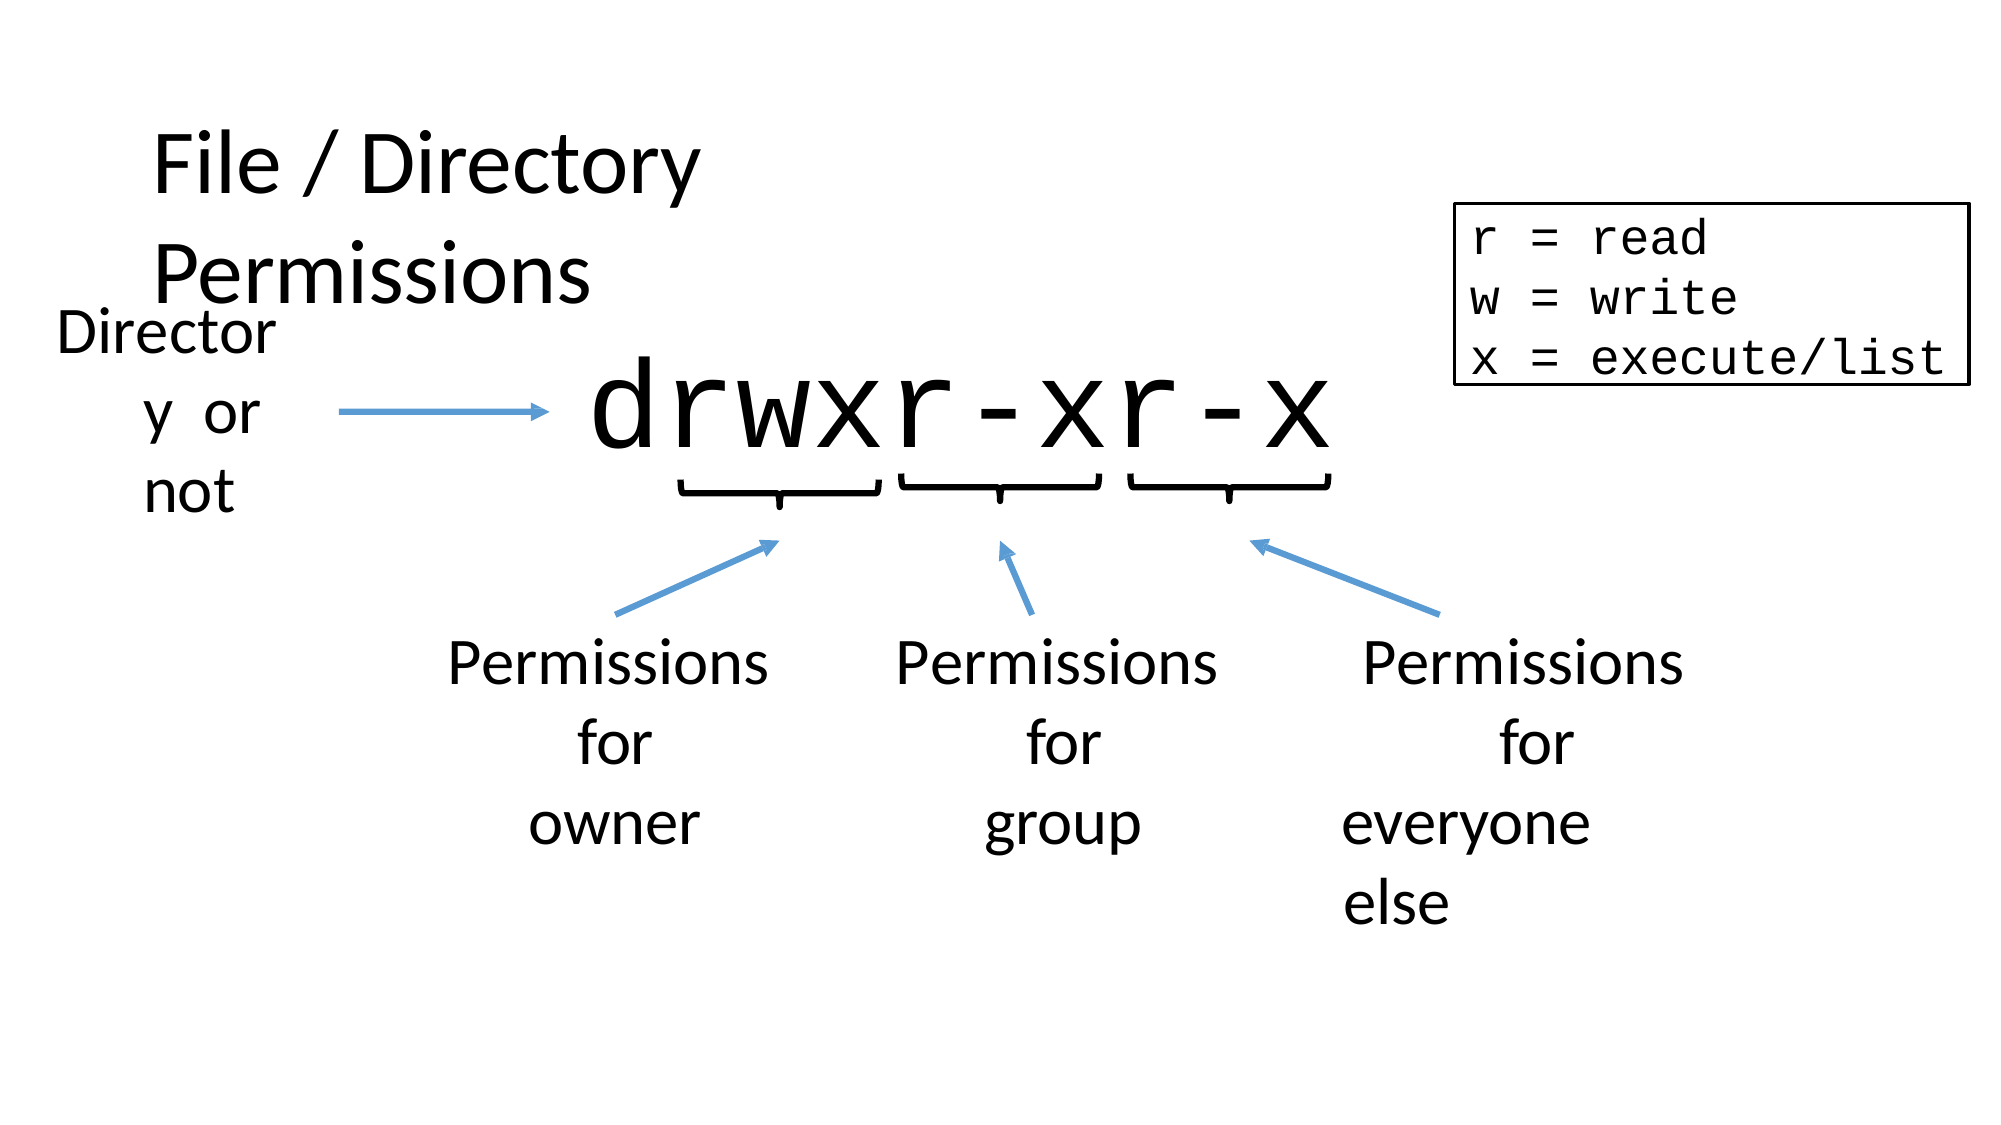

# File / Directory Permissions
r = read
w = write
x = execute/list
Directory  or  not
drwxr-xr-x

Permissions  for
owner
Permissions  for
group
Permissions  for
everyone else